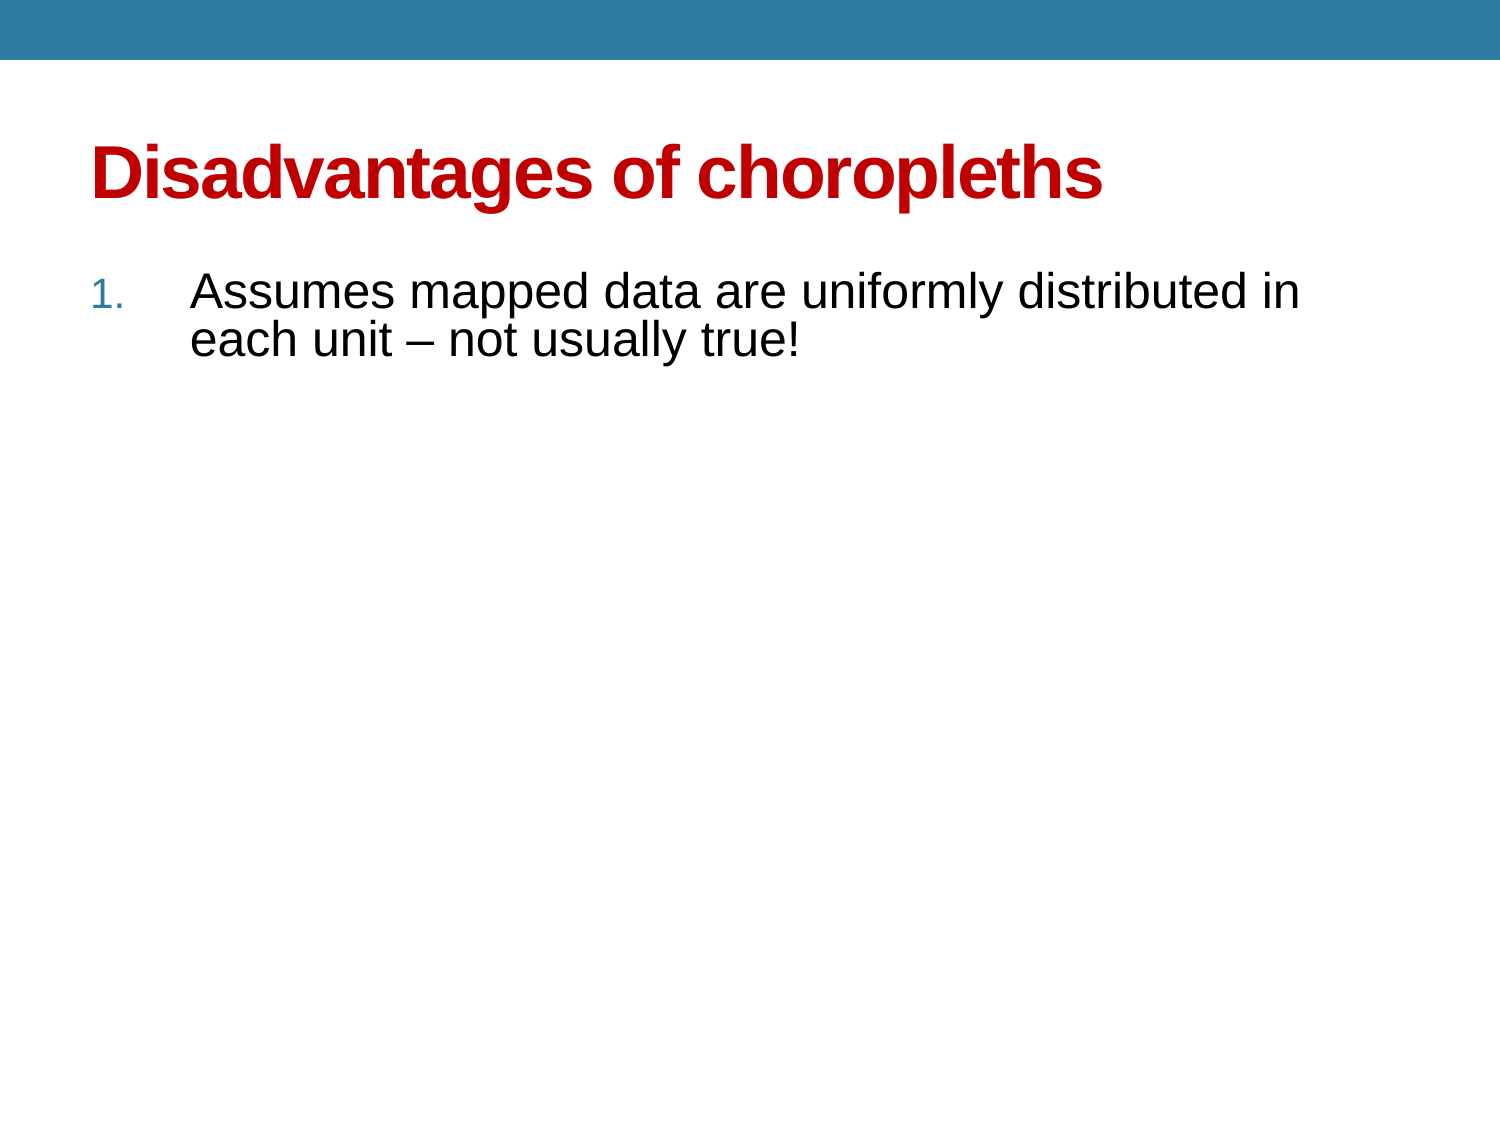

# Disadvantages of choropleths
Assumes mapped data are uniformly distributed in each unit – not usually true!